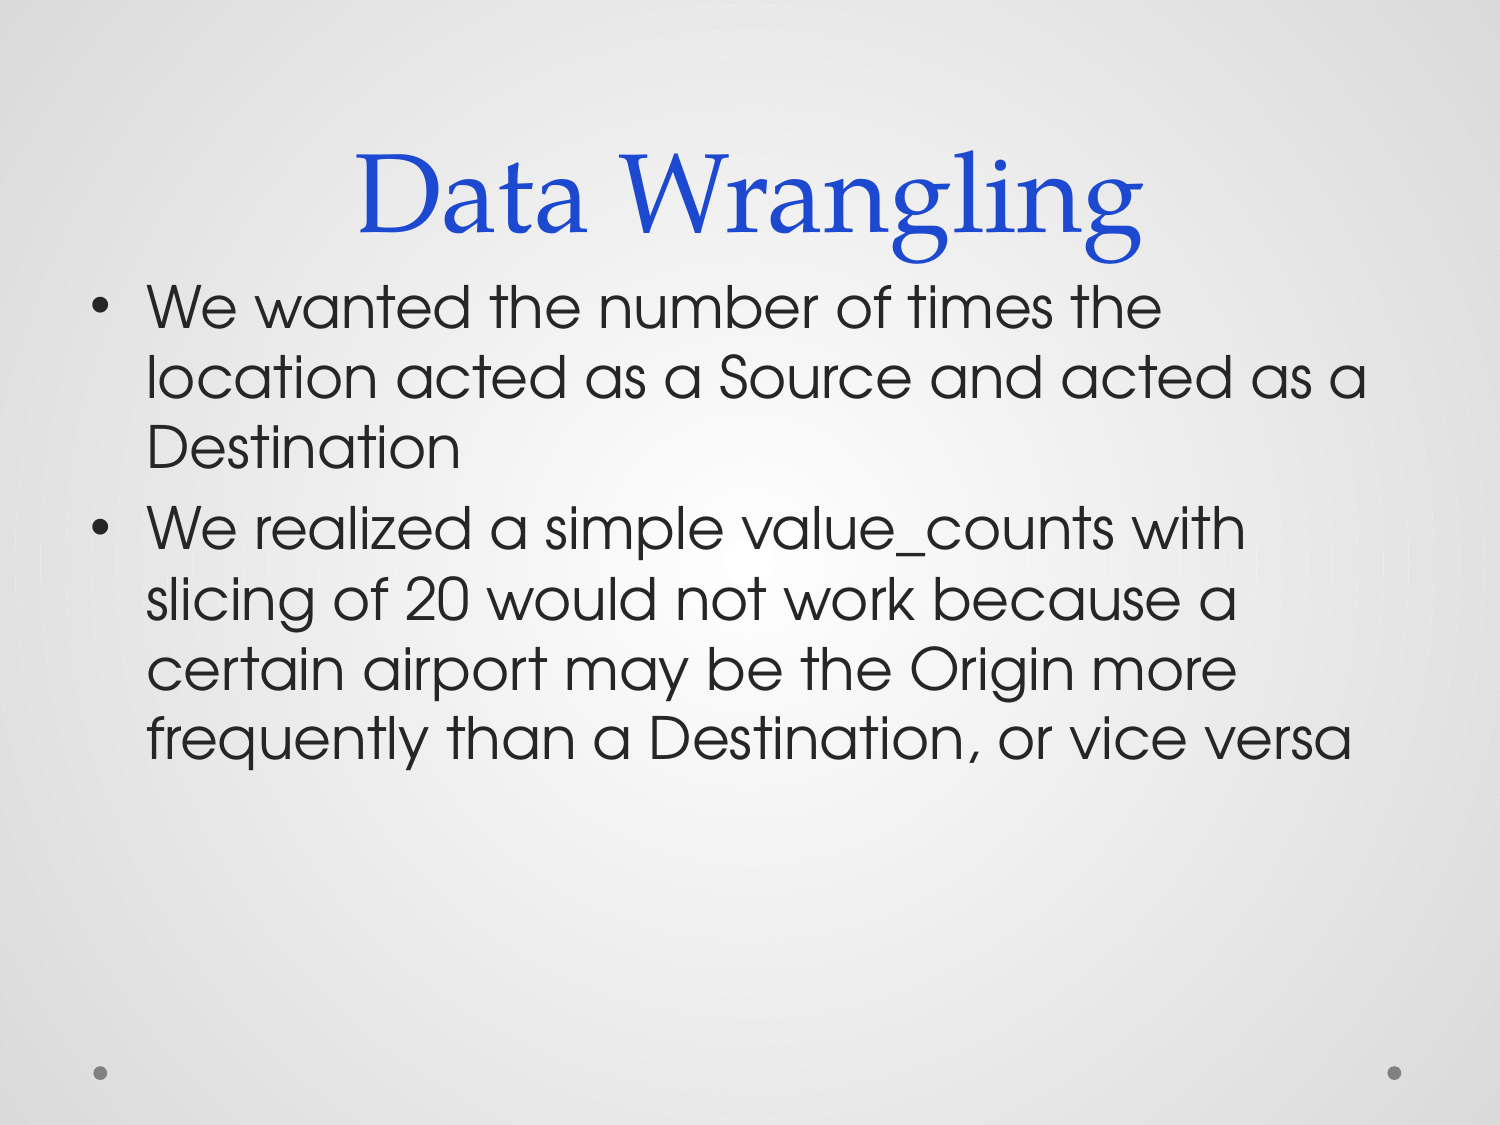

# Data Wrangling
We wanted the number of times the location acted as a Source and acted as a Destination
We realized a simple value_counts with slicing of 20 would not work because a certain airport may be the Origin more frequently than a Destination, or vice versa